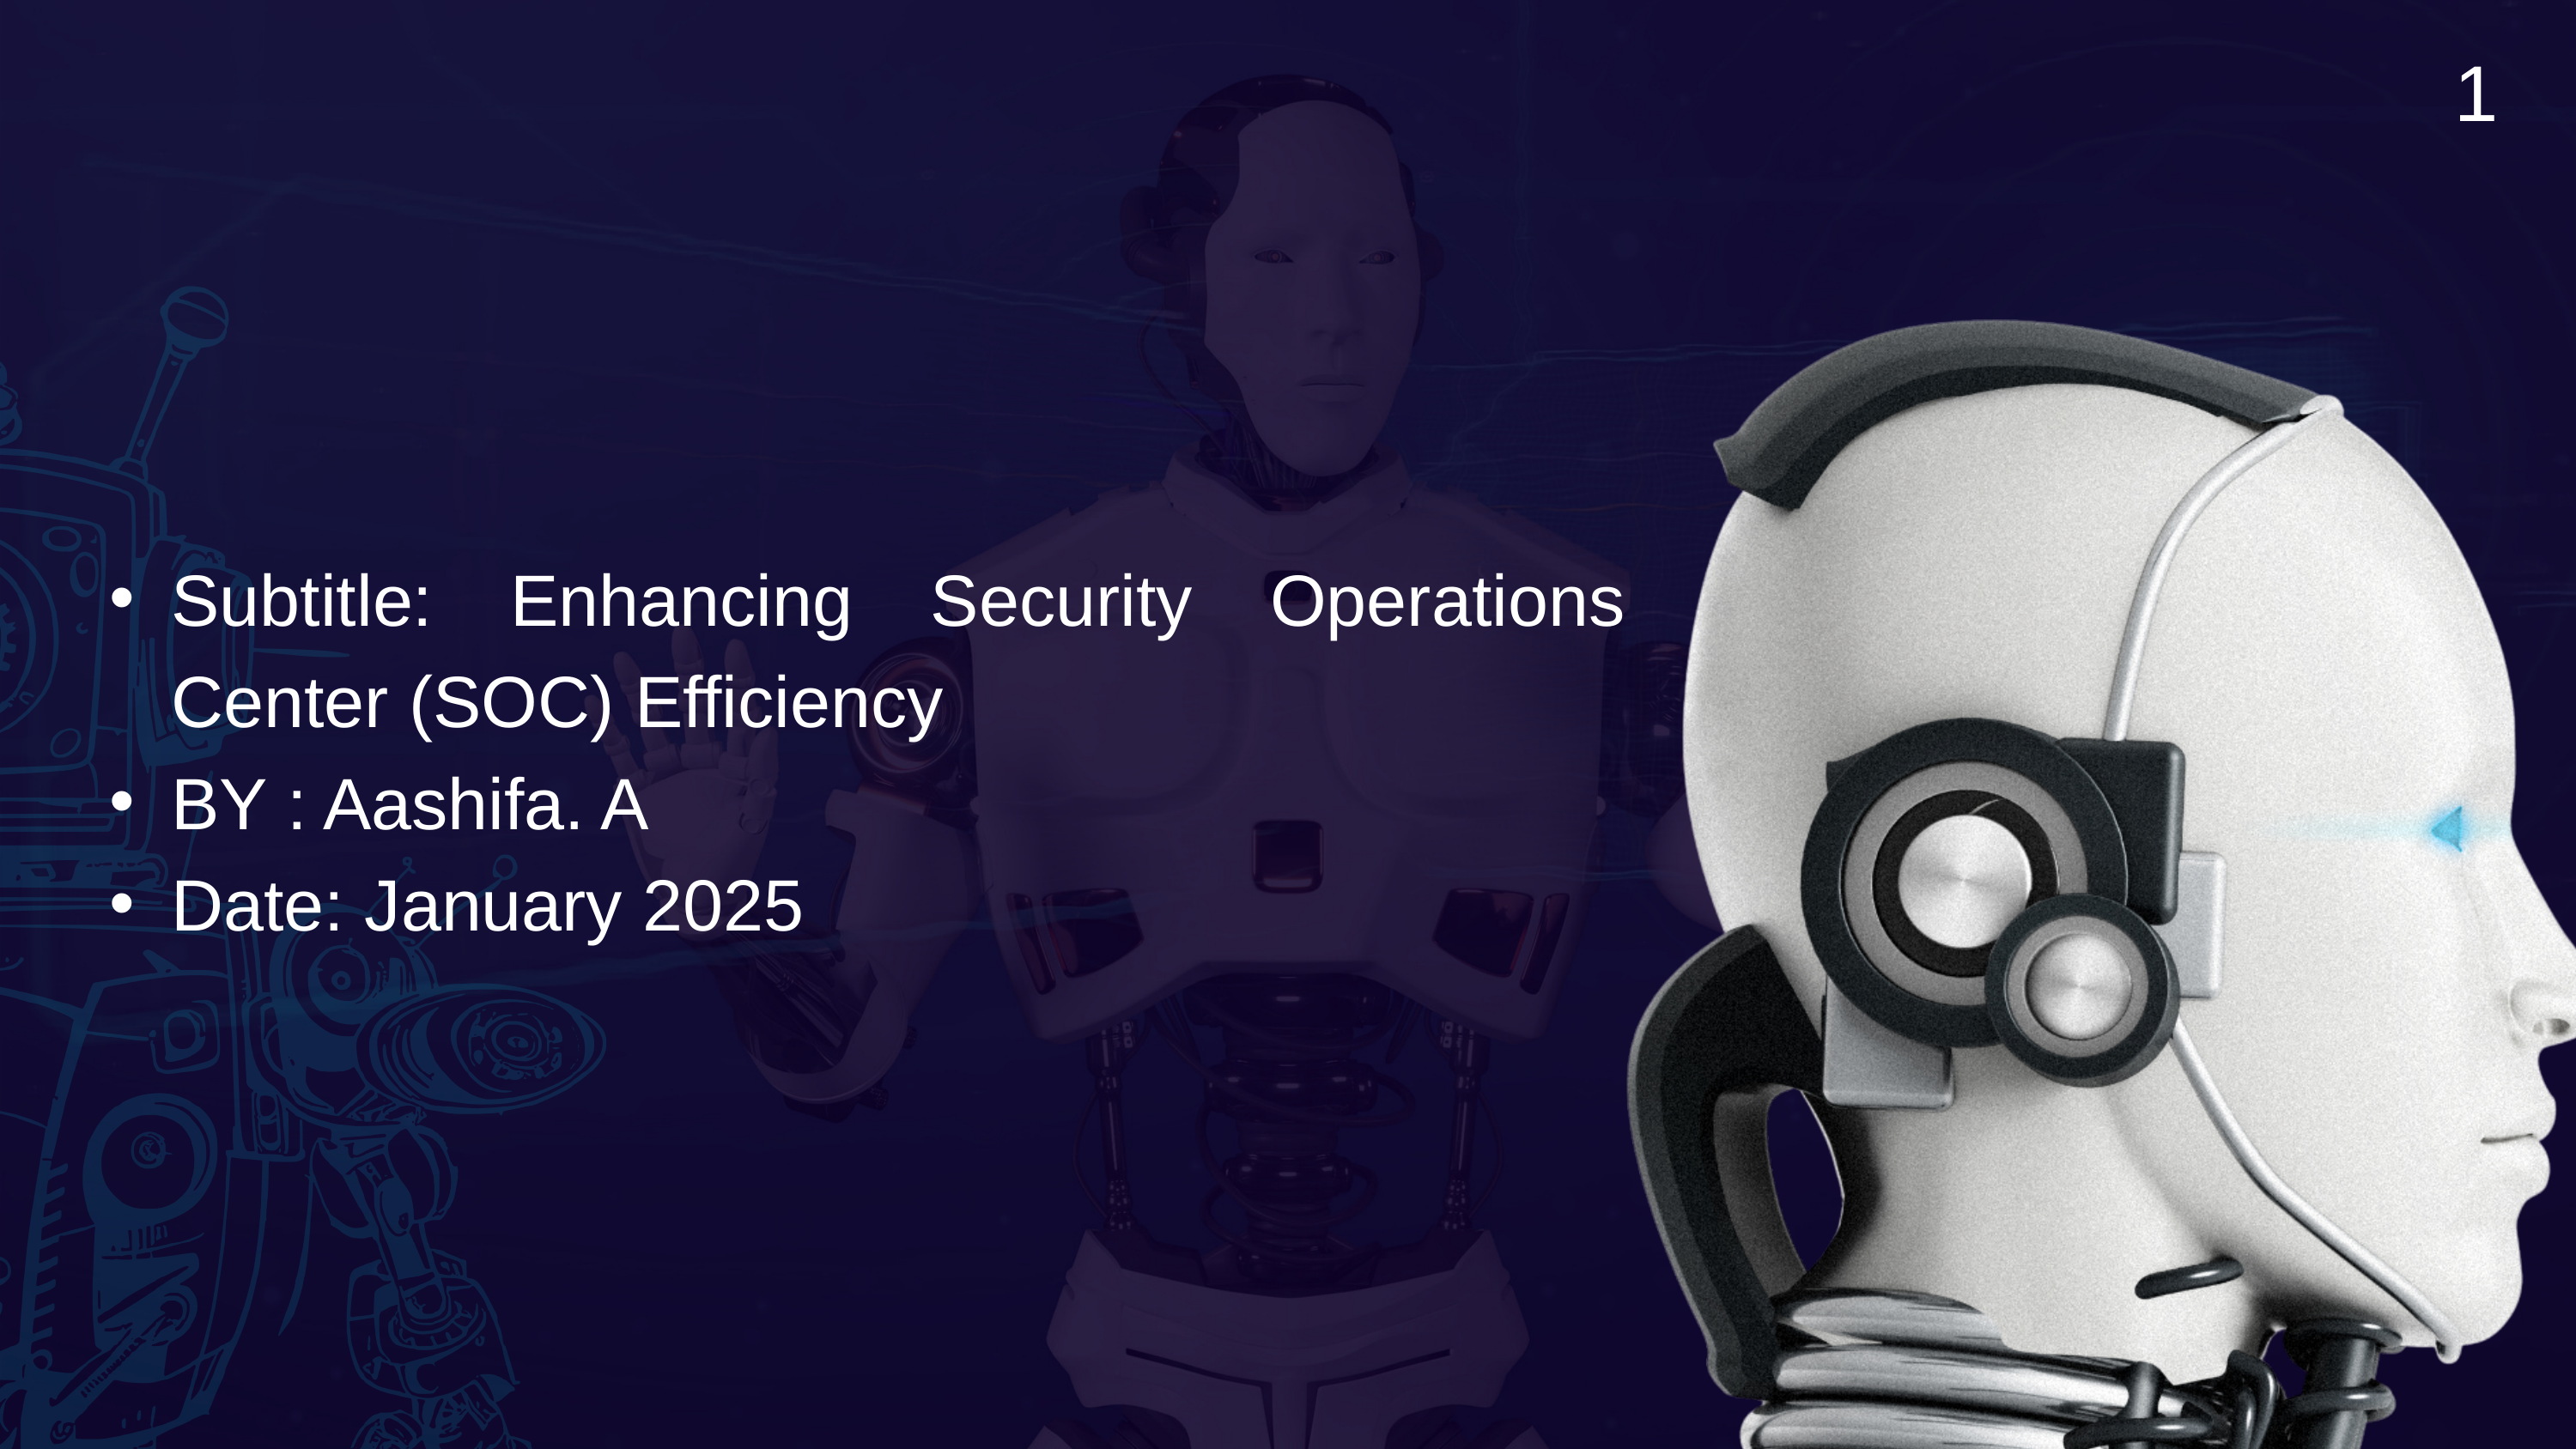

1

Subtitle: Enhancing Security Operations Center (SOC) Efficiency
BY : Aashifa. A
Date: January 2025